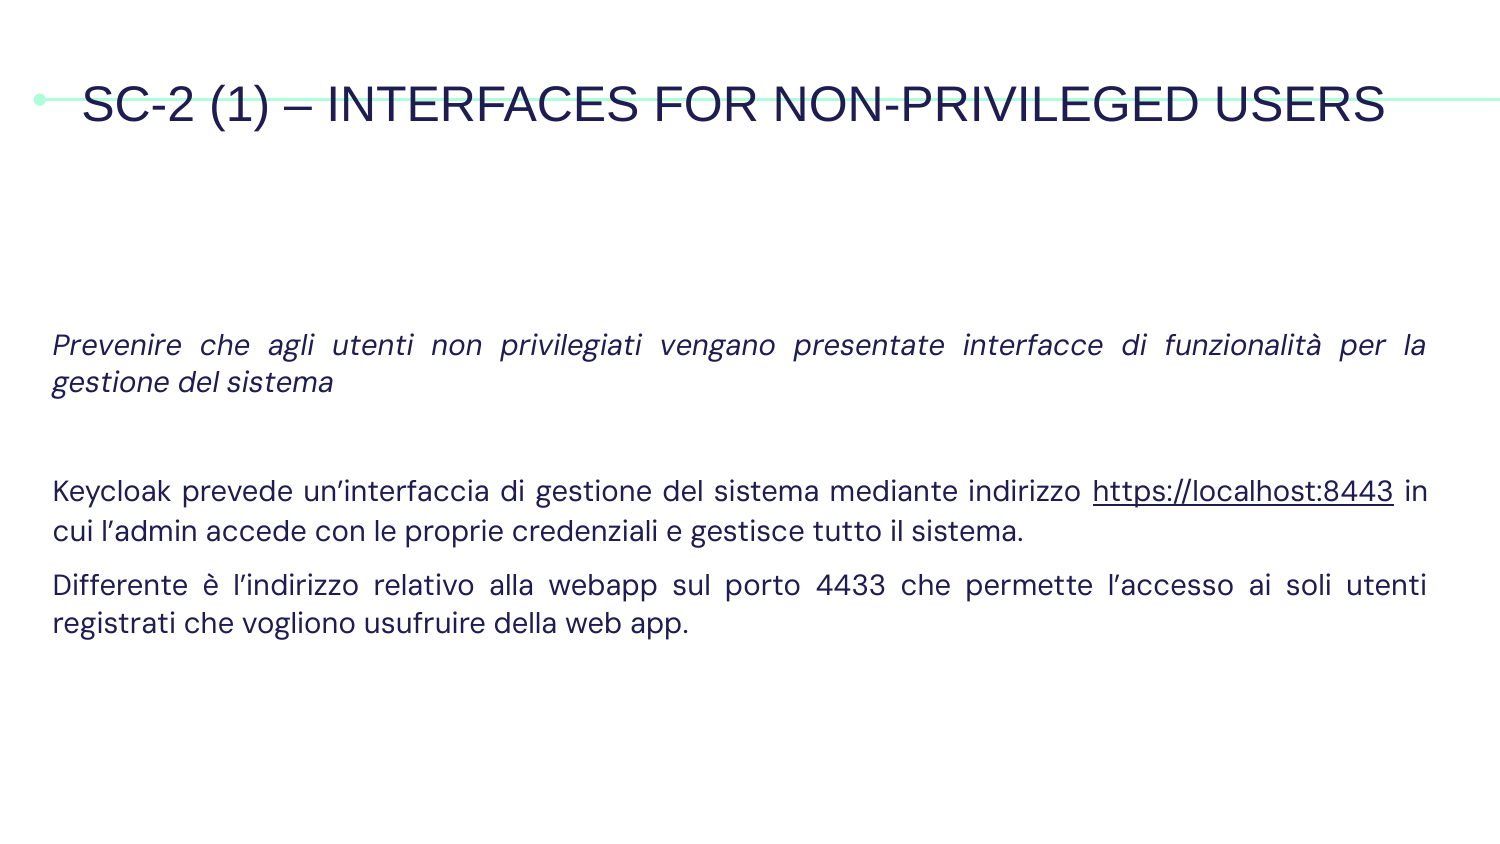

# SC-2 (1) – INTERFACES FOR NON-PRIVILEGED USERS

Prevenire che agli utenti non privilegiati vengano presentate interfacce di funzionalità per la gestione del sistema

Keycloak prevede un’interfaccia di gestione del sistema mediante indirizzo https://localhost:8443 in cui l’admin accede con le proprie credenziali e gestisce tutto il sistema.
Differente è l’indirizzo relativo alla webapp sul porto 4433 che permette l’accesso ai soli utenti registrati che vogliono usufruire della web app.